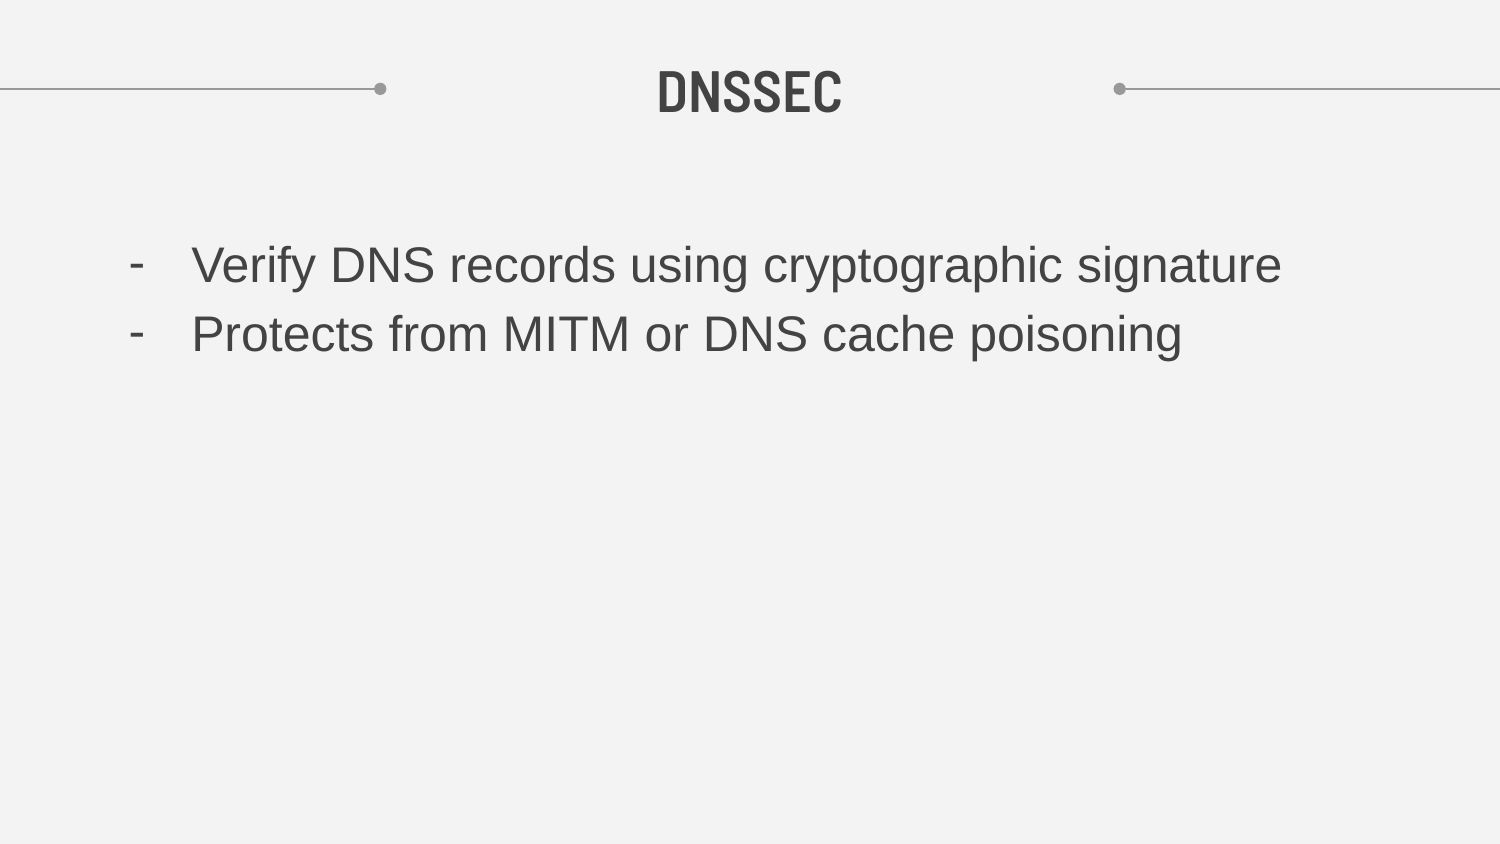

# DNSSEC
Verify DNS records using cryptographic signature
Protects from MITM or DNS cache poisoning